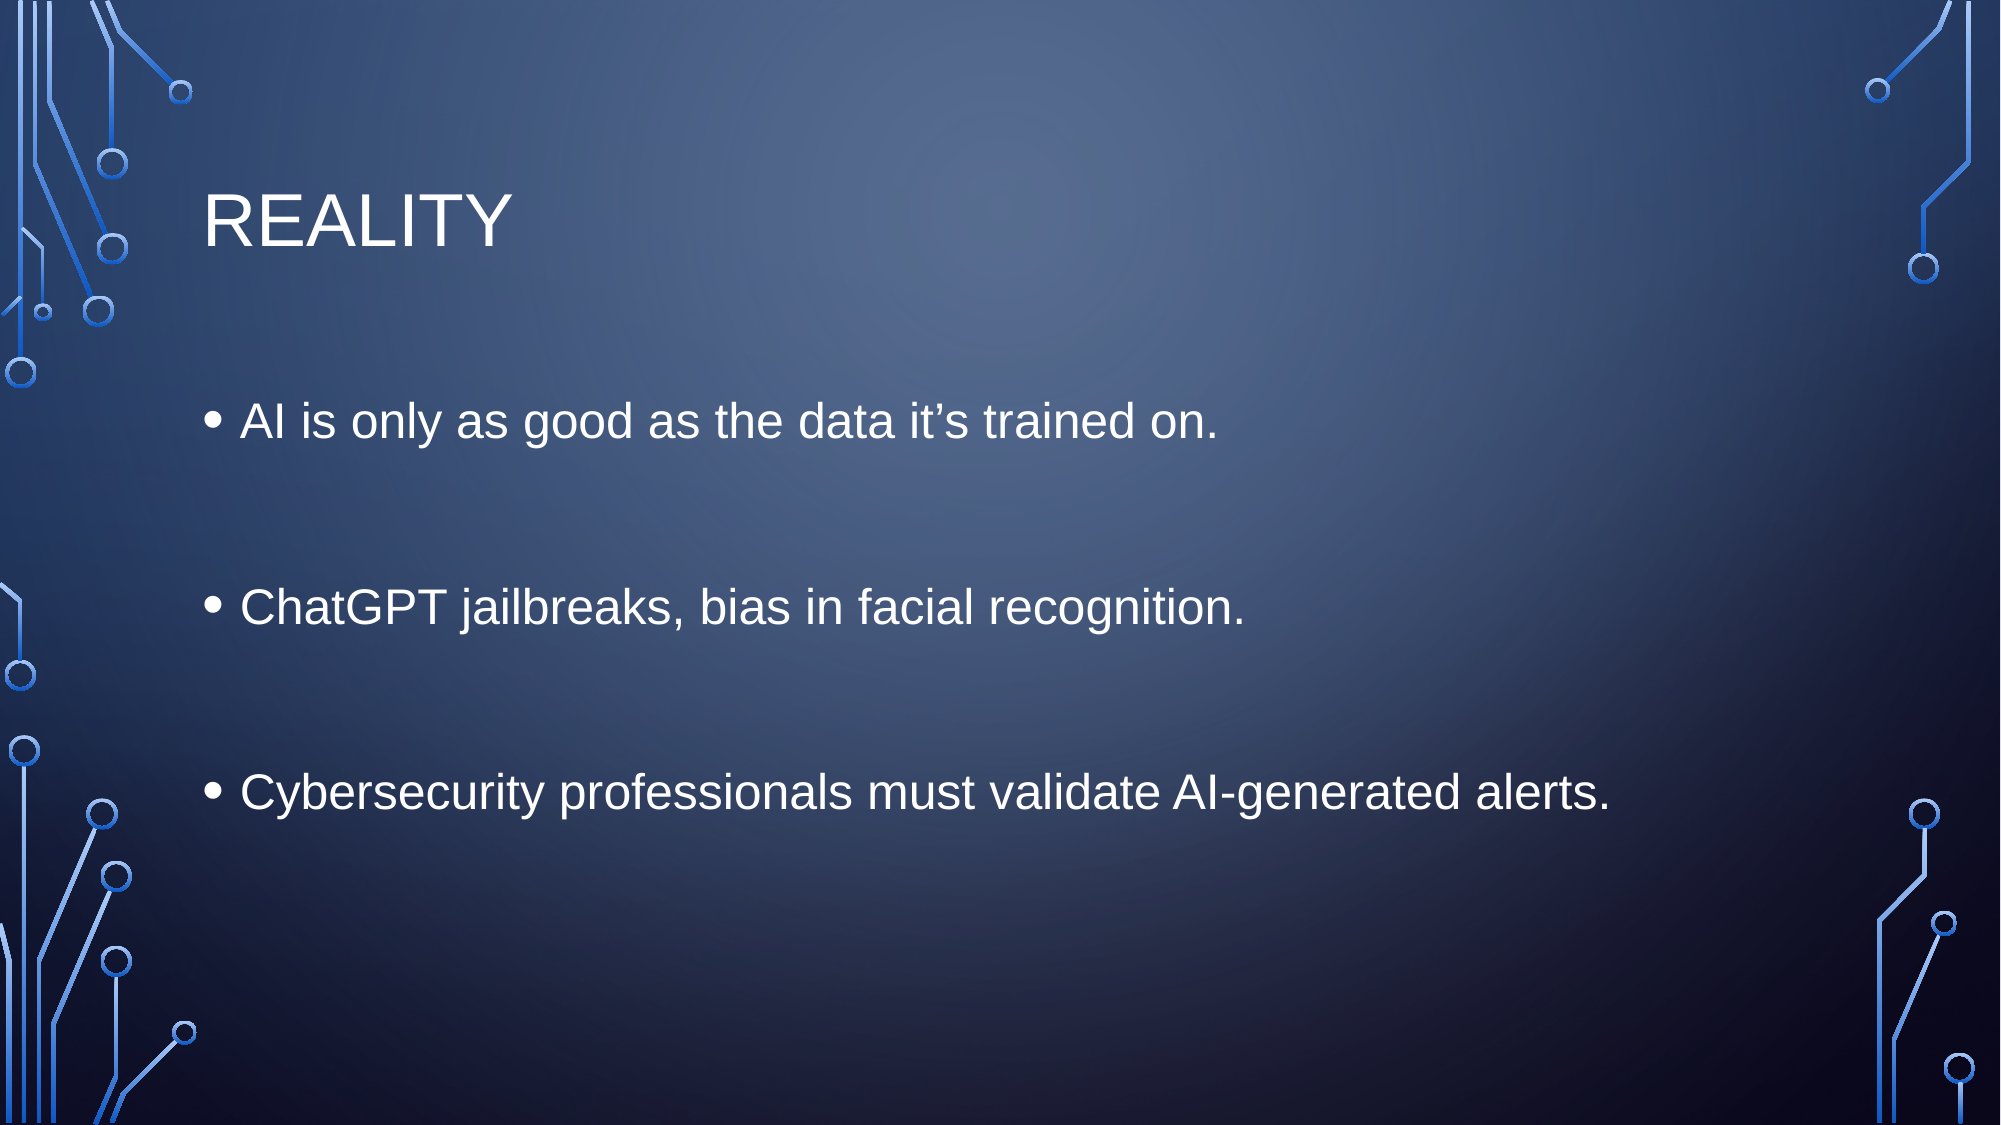

# reality
AI is only as good as the data it’s trained on.

ChatGPT jailbreaks, bias in facial recognition.

Cybersecurity professionals must validate AI-generated alerts.